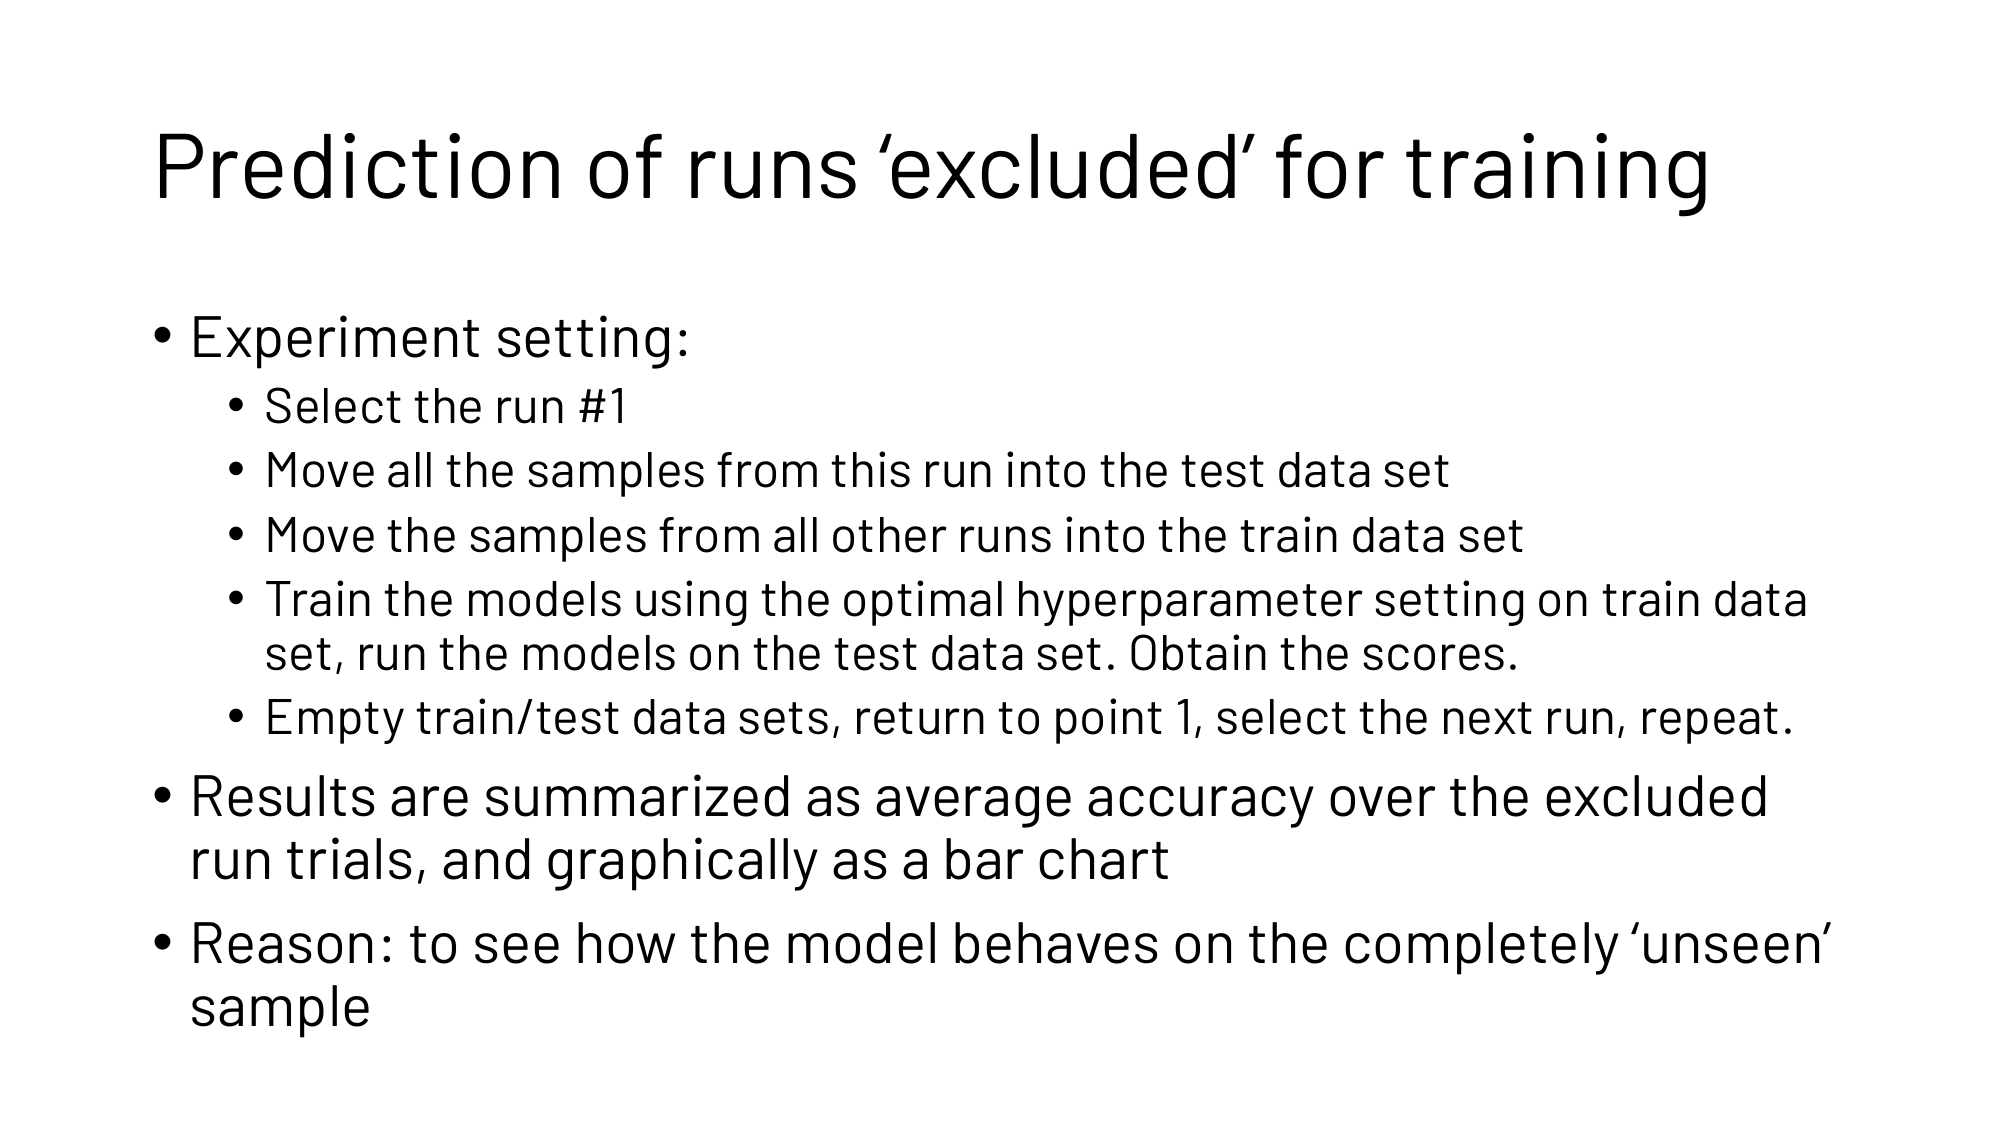

# Prediction of runs ‘excluded’ for training
Experiment setting:
Select the run #1
Move all the samples from this run into the test data set
Move the samples from all other runs into the train data set
Train the models using the optimal hyperparameter setting on train data set, run the models on the test data set. Obtain the scores.
Empty train/test data sets, return to point 1, select the next run, repeat.
Results are summarized as average accuracy over the excluded run trials, and graphically as a bar chart
Reason: to see how the model behaves on the completely ‘unseen’ sample